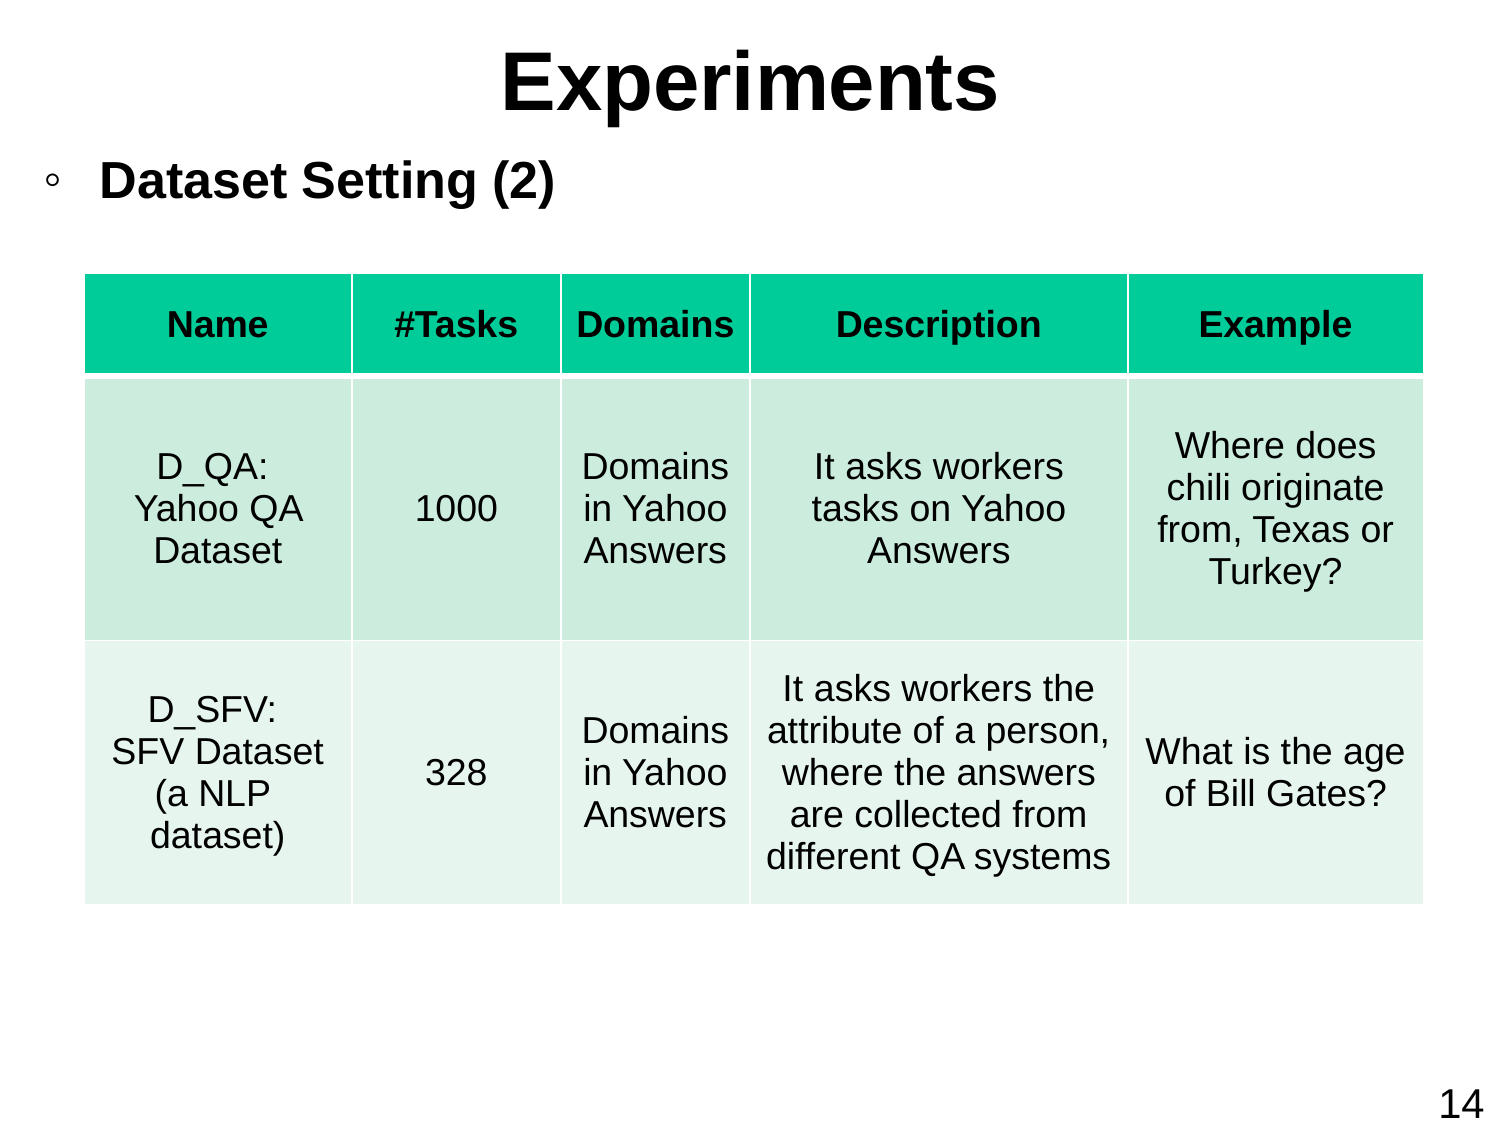

Experiments
Dataset Setting (2)

| Name | #Tasks | Domains | Description | Example |
| --- | --- | --- | --- | --- |
| D\_QA: Yahoo QA Dataset | 1000 | Domains in Yahoo Answers | It asks workers tasks on Yahoo Answers | Where does chili originate from, Texas or Turkey? |
| D\_SFV: SFV Dataset (a NLP dataset) | 328 | Domains in Yahoo Answers | It asks workers the attribute of a person, where the answers are collected from different QA systems | What is the age of Bill Gates? |
14